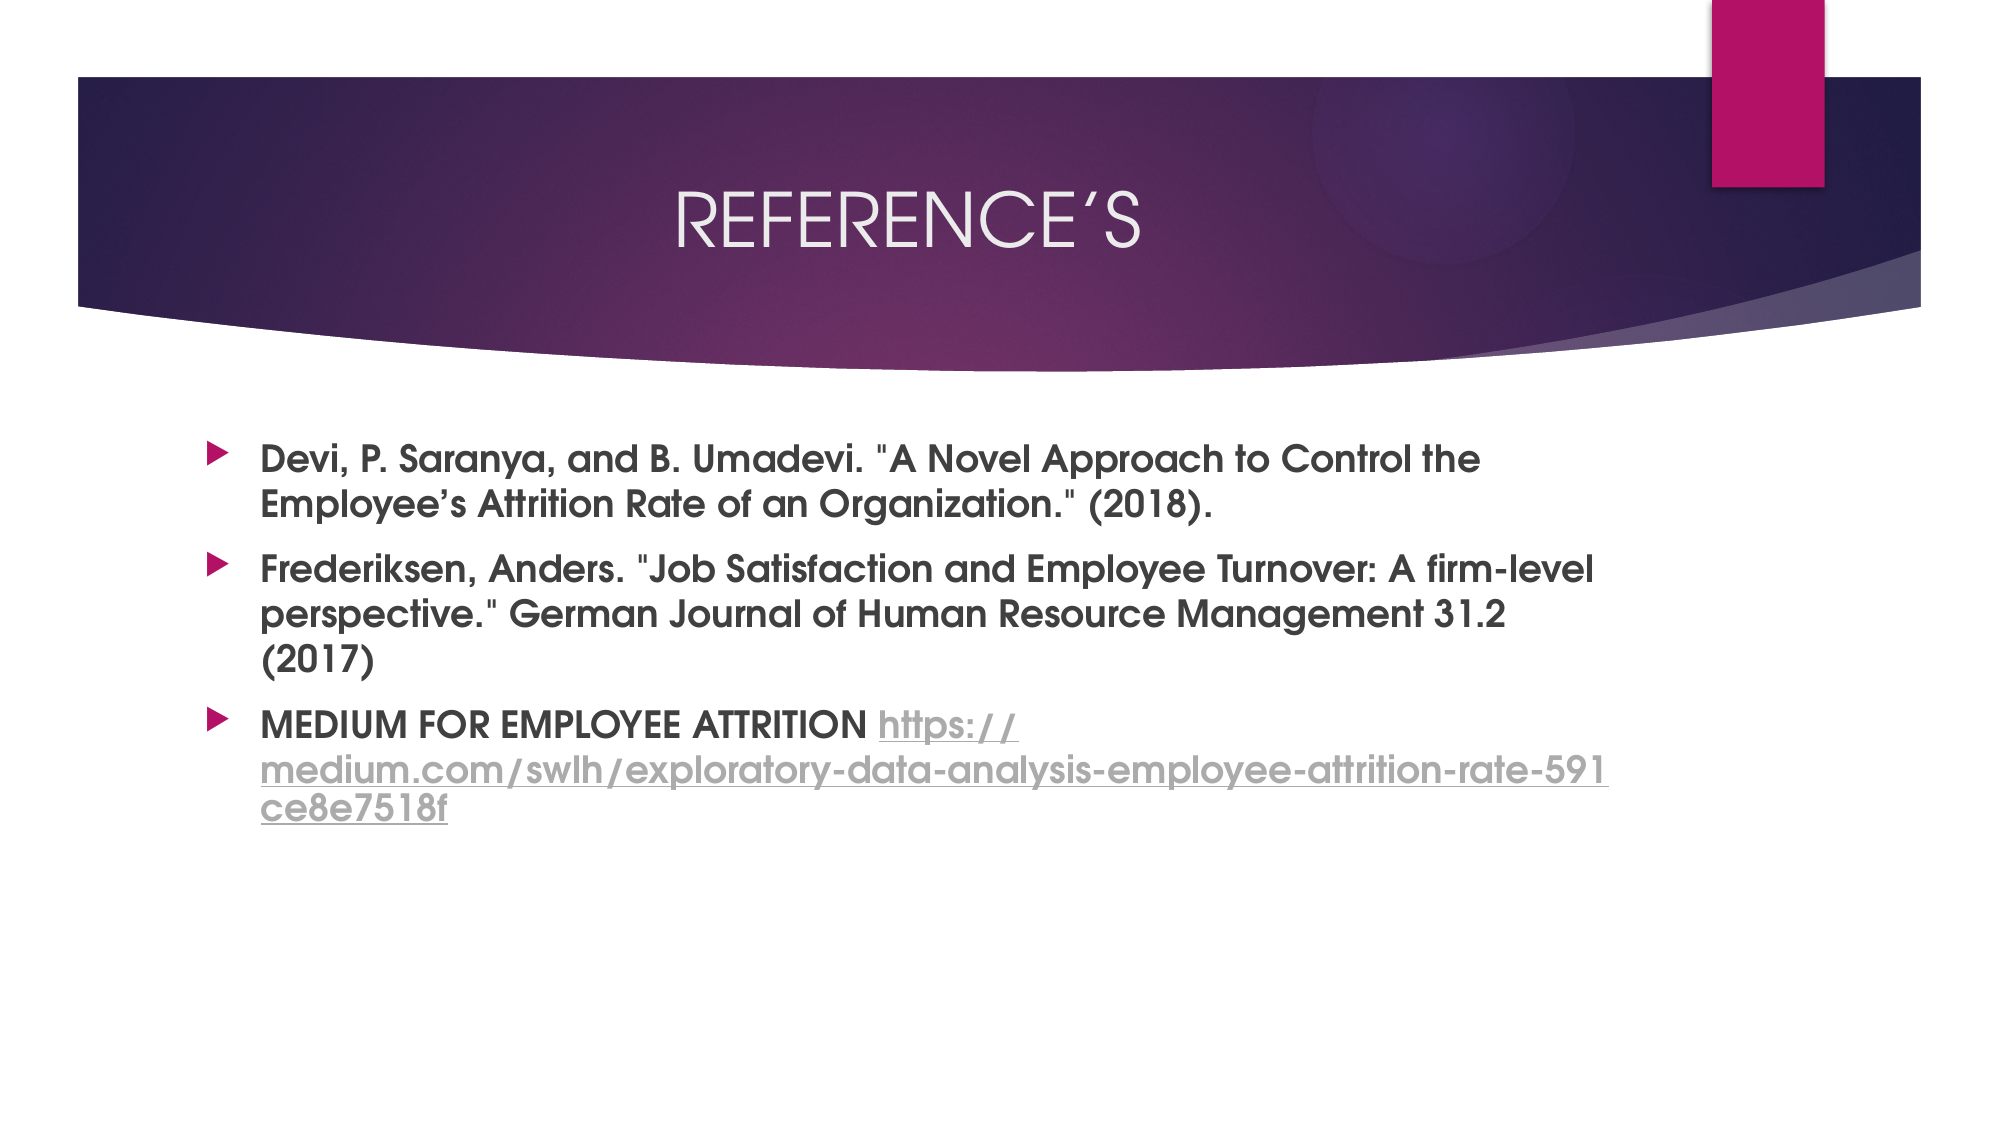

# REFERENCE’S
Devi, P. Saranya, and B. Umadevi. "A Novel Approach to Control the Employee’s Attrition Rate of an Organization." (2018).
Frederiksen, Anders. "Job Satisfaction and Employee Turnover: A firm-level perspective." German Journal of Human Resource Management 31.2 (2017)
MEDIUM FOR EMPLOYEE ATTRITION https://medium.com/swlh/exploratory-data-analysis-employee-attrition-rate-591ce8e7518f